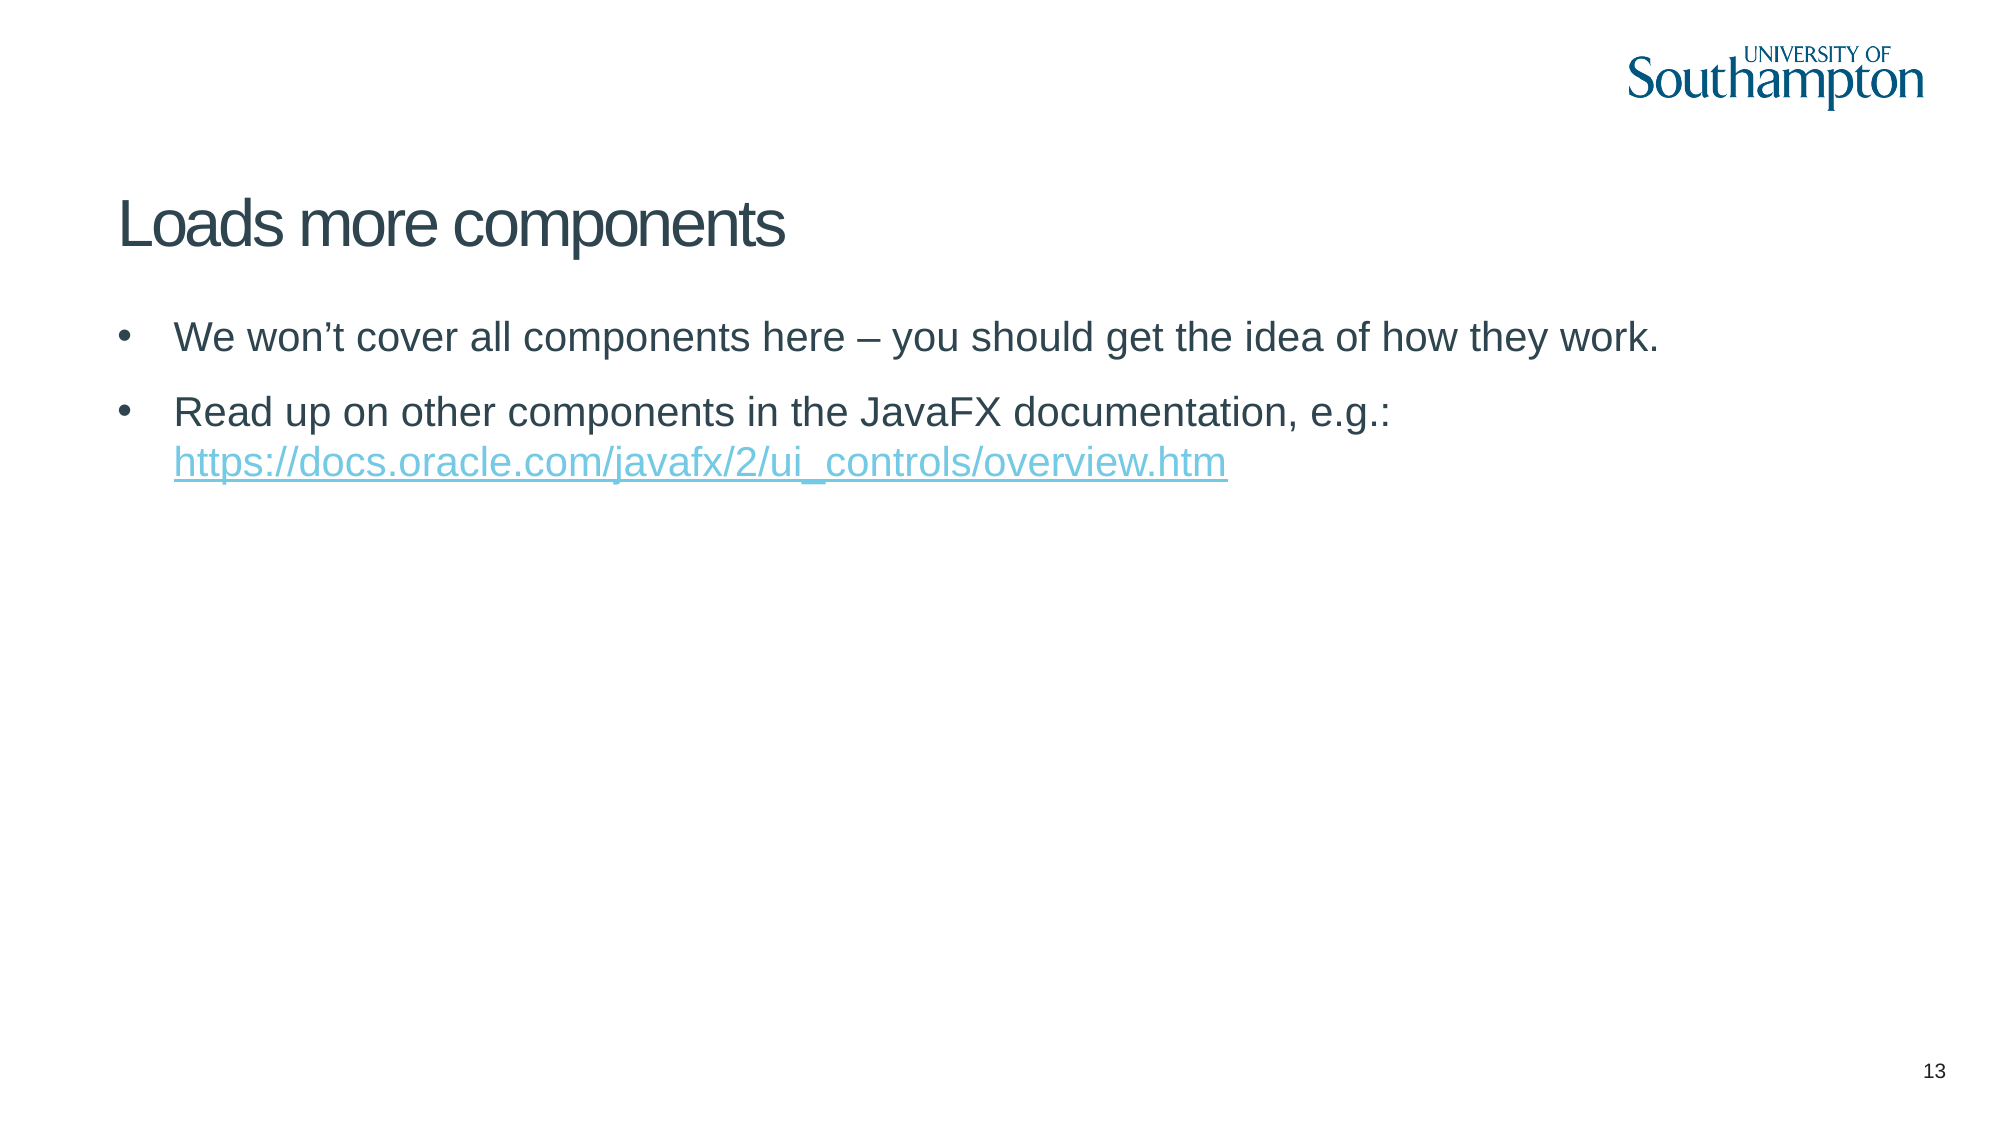

# Loads more components
We won’t cover all components here – you should get the idea of how they work.
Read up on other components in the JavaFX documentation, e.g.: https://docs.oracle.com/javafx/2/ui_controls/overview.htm